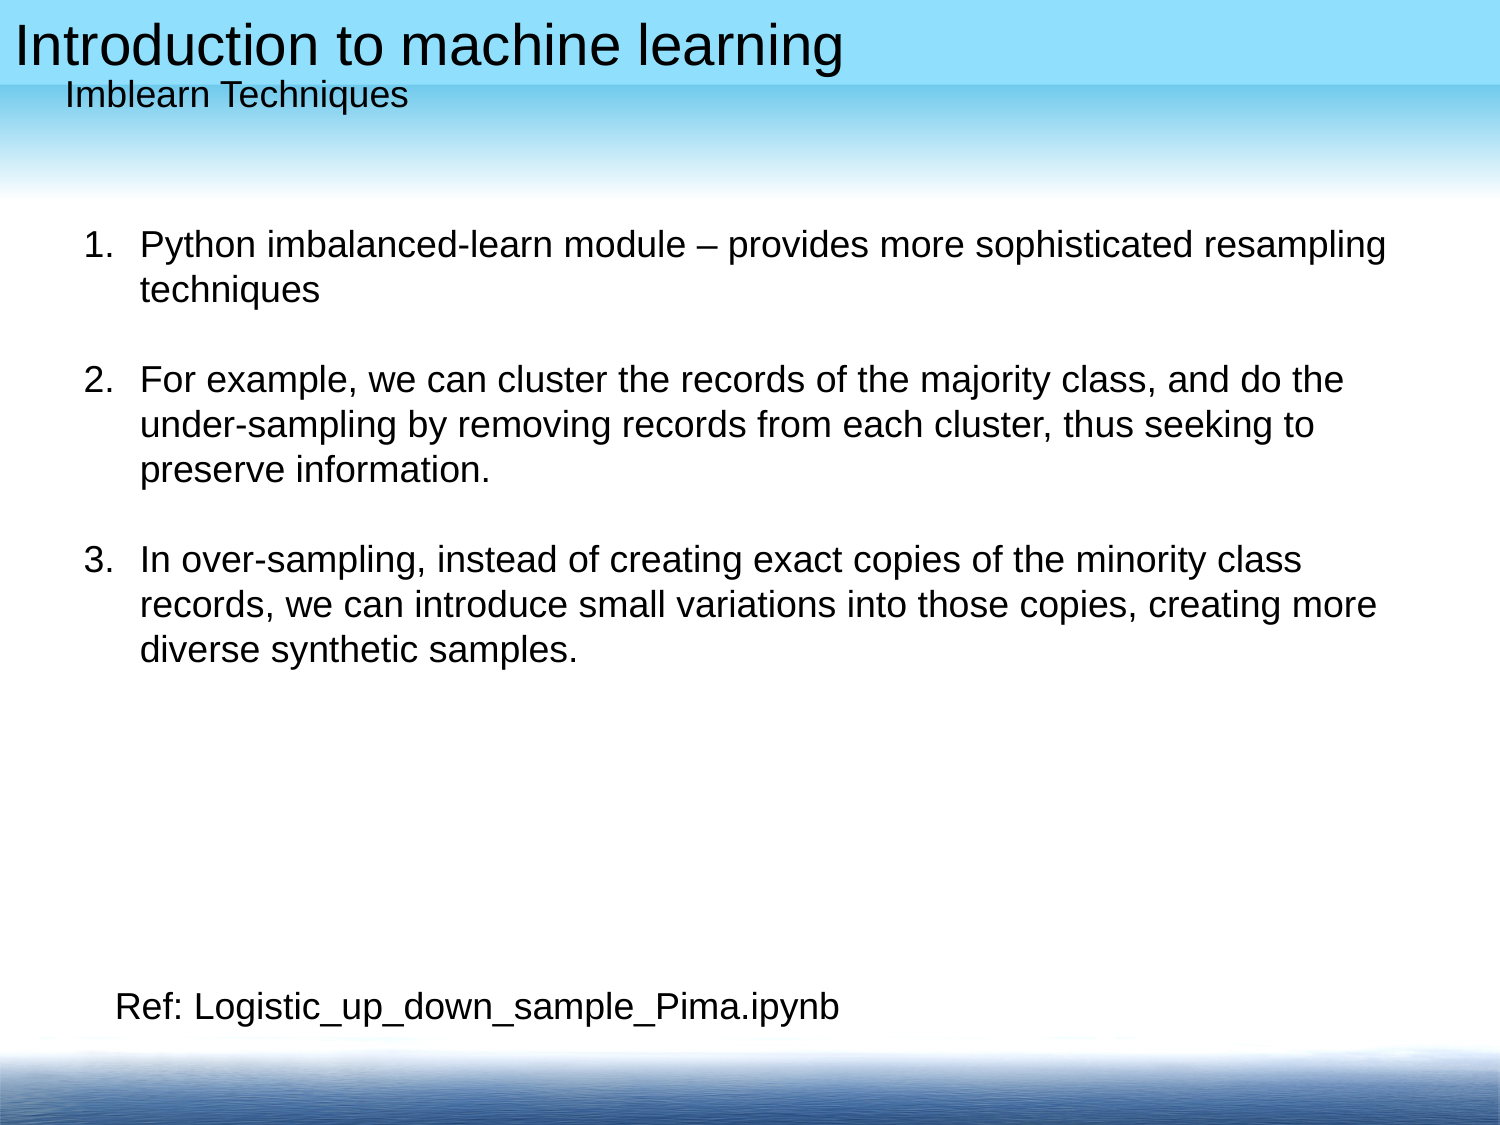

Imblearn Techniques
Python imbalanced-learn module – provides more sophisticated resampling techniques

For example, we can cluster the records of the majority class, and do the under-sampling by removing records from each cluster, thus seeking to preserve information.

In over-sampling, instead of creating exact copies of the minority class records, we can introduce small variations into those copies, creating more diverse synthetic samples.

Ref: Logistic_up_down_sample_Pima.ipynb